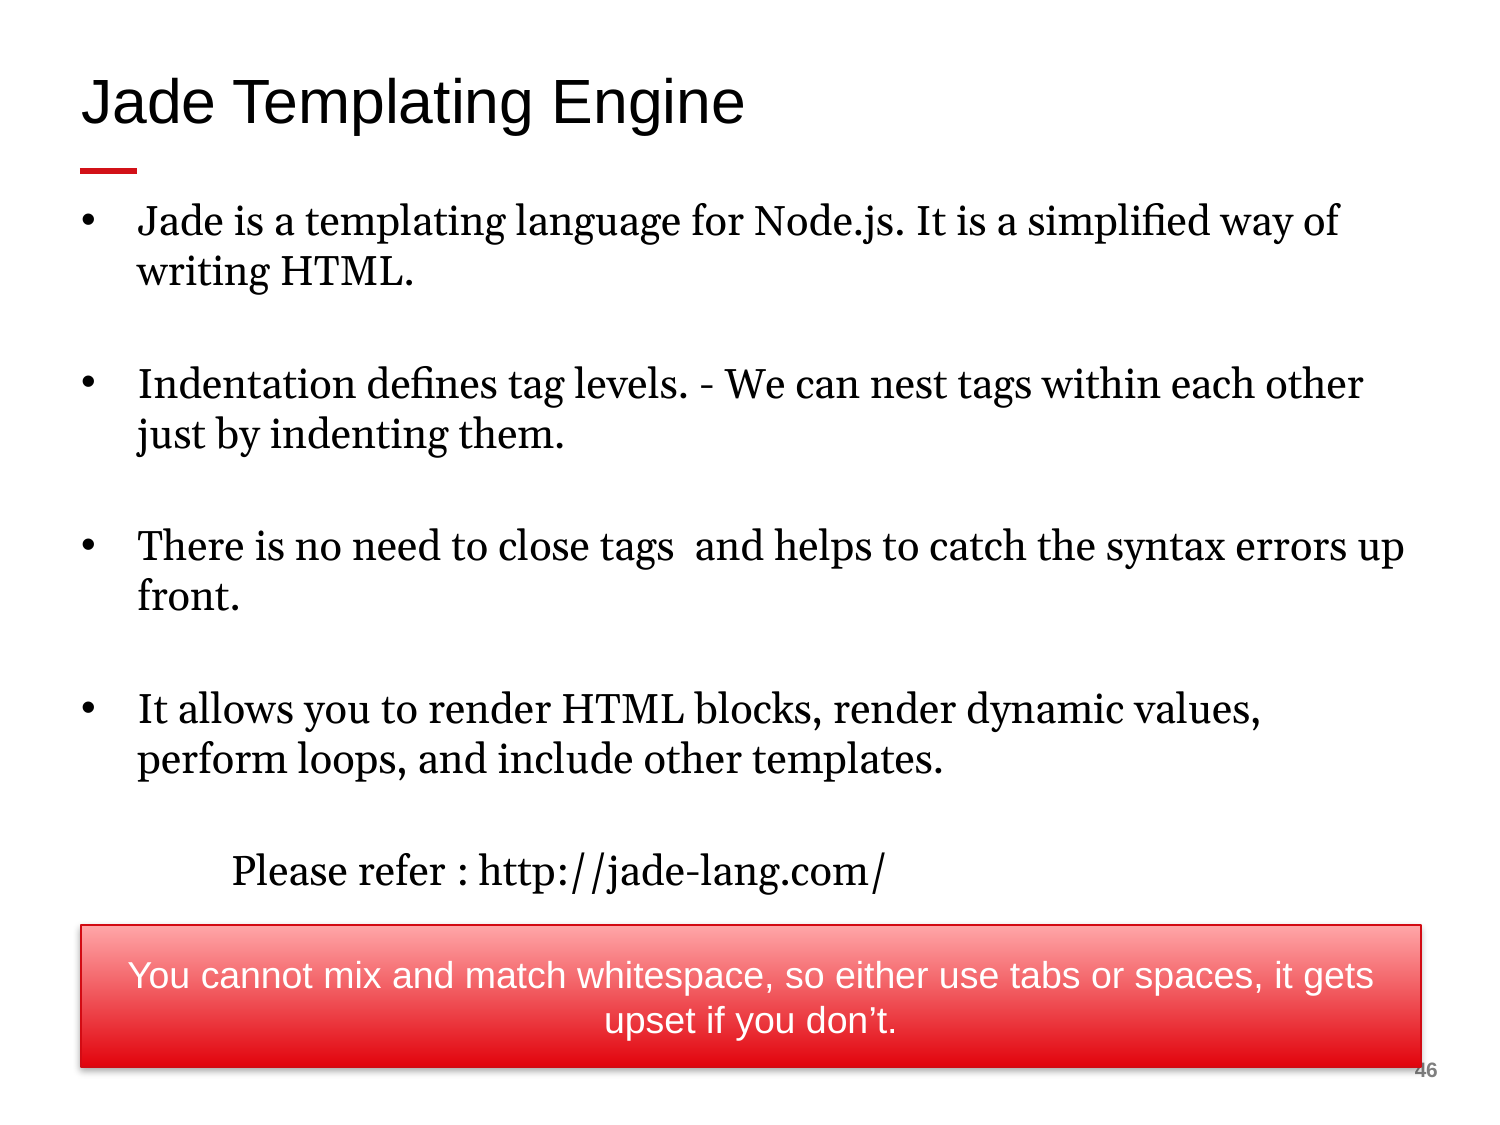

# Jade Templating Engine

Jade is a templating language for Node.js. It is a simplified way of writing HTML.

Indentation defines tag levels. - We can nest tags within each other just by indenting them.

There is no need to close tags  and helps to catch the syntax errors up front.

It allows you to render HTML blocks, render dynamic values, perform loops, and include other templates.

	Please refer : http://jade-lang.com/

You cannot mix and match whitespace, so either use tabs or spaces, it gets upset if you don’t.